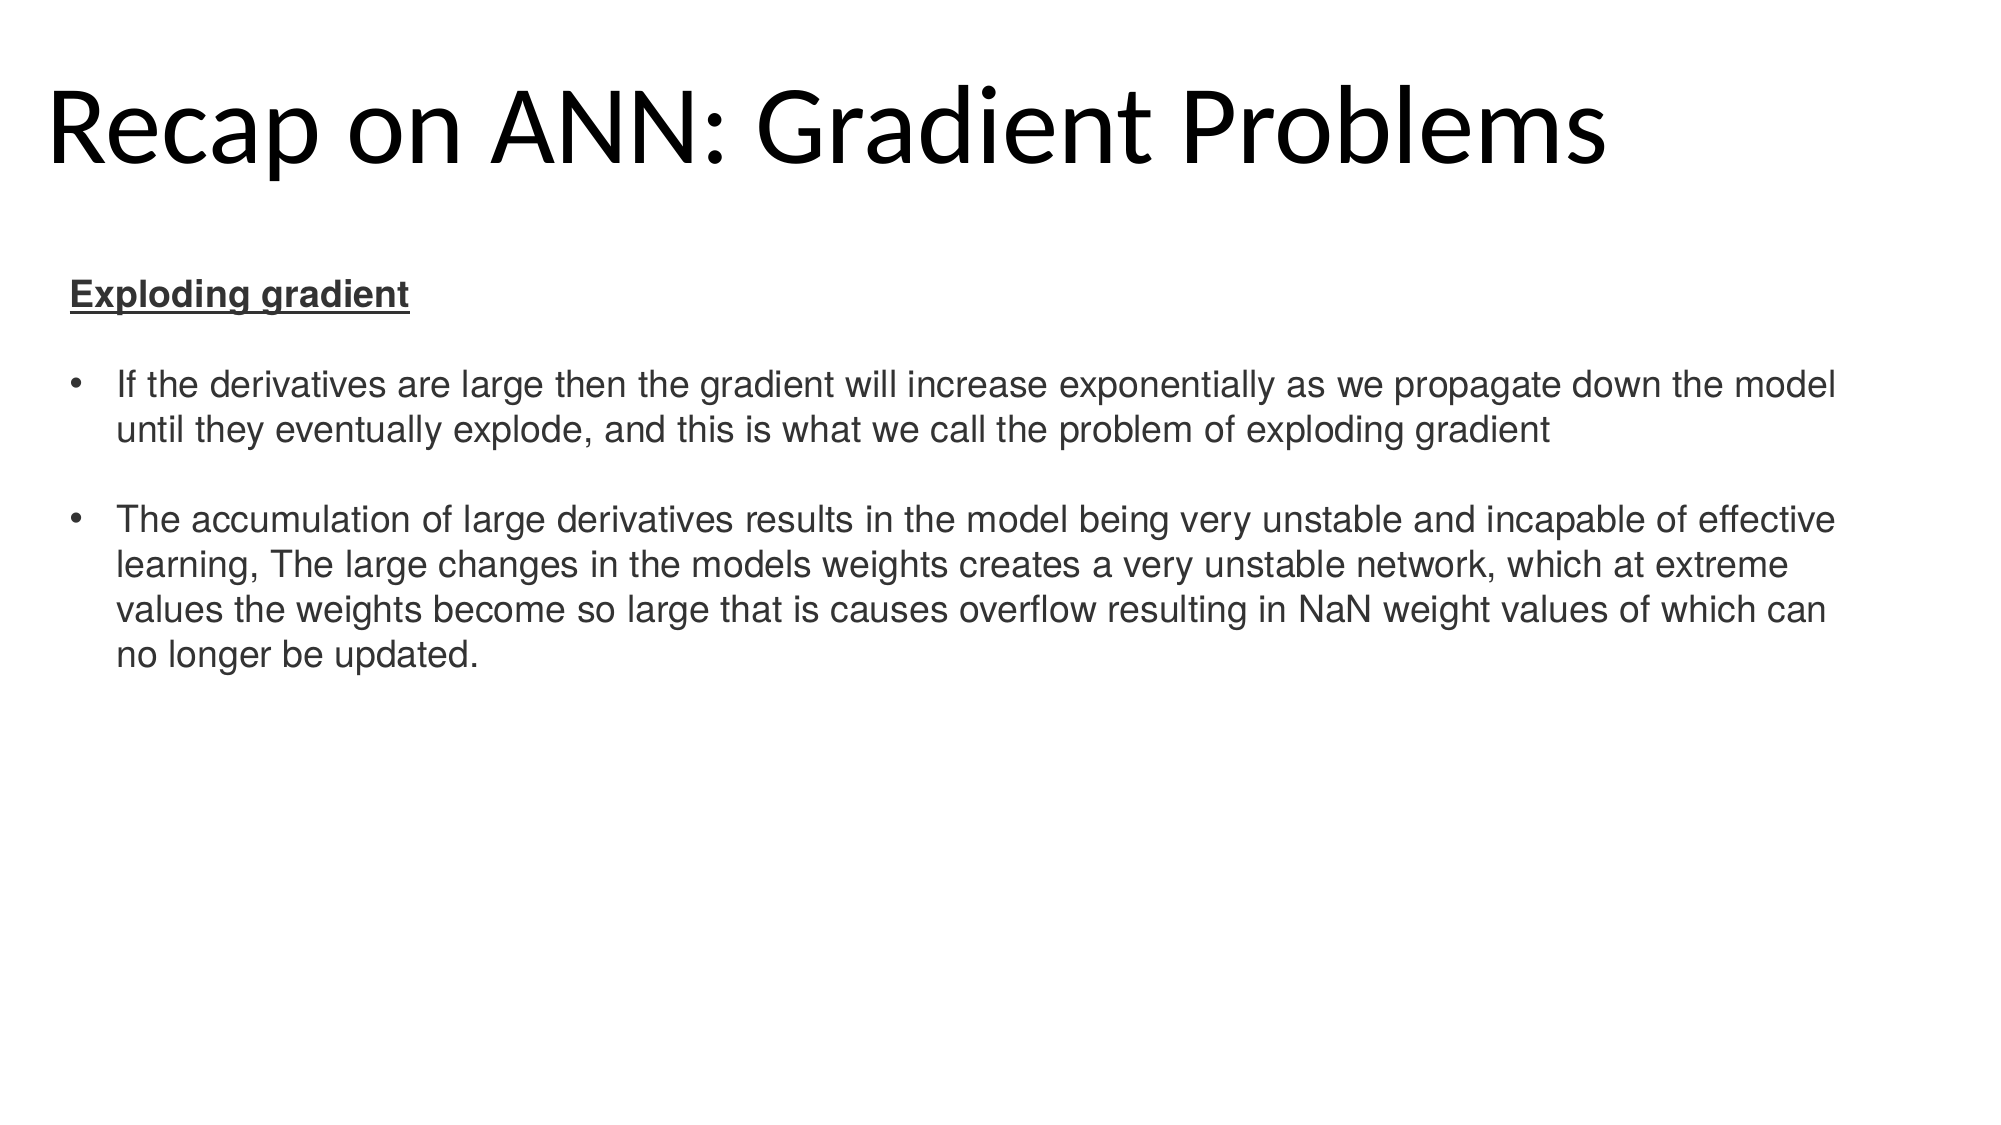

Recap on ANN: Gradient Problems
Exploding gradient

If the derivatives are large then the gradient will increase exponentially as we propagate down the model until they eventually explode, and this is what we call the problem of exploding gradient

The accumulation of large derivatives results in the model being very unstable and incapable of effective learning, The large changes in the models weights creates a very unstable network, which at extreme values the weights become so large that is causes overflow resulting in NaN weight values of which can no longer be updated.